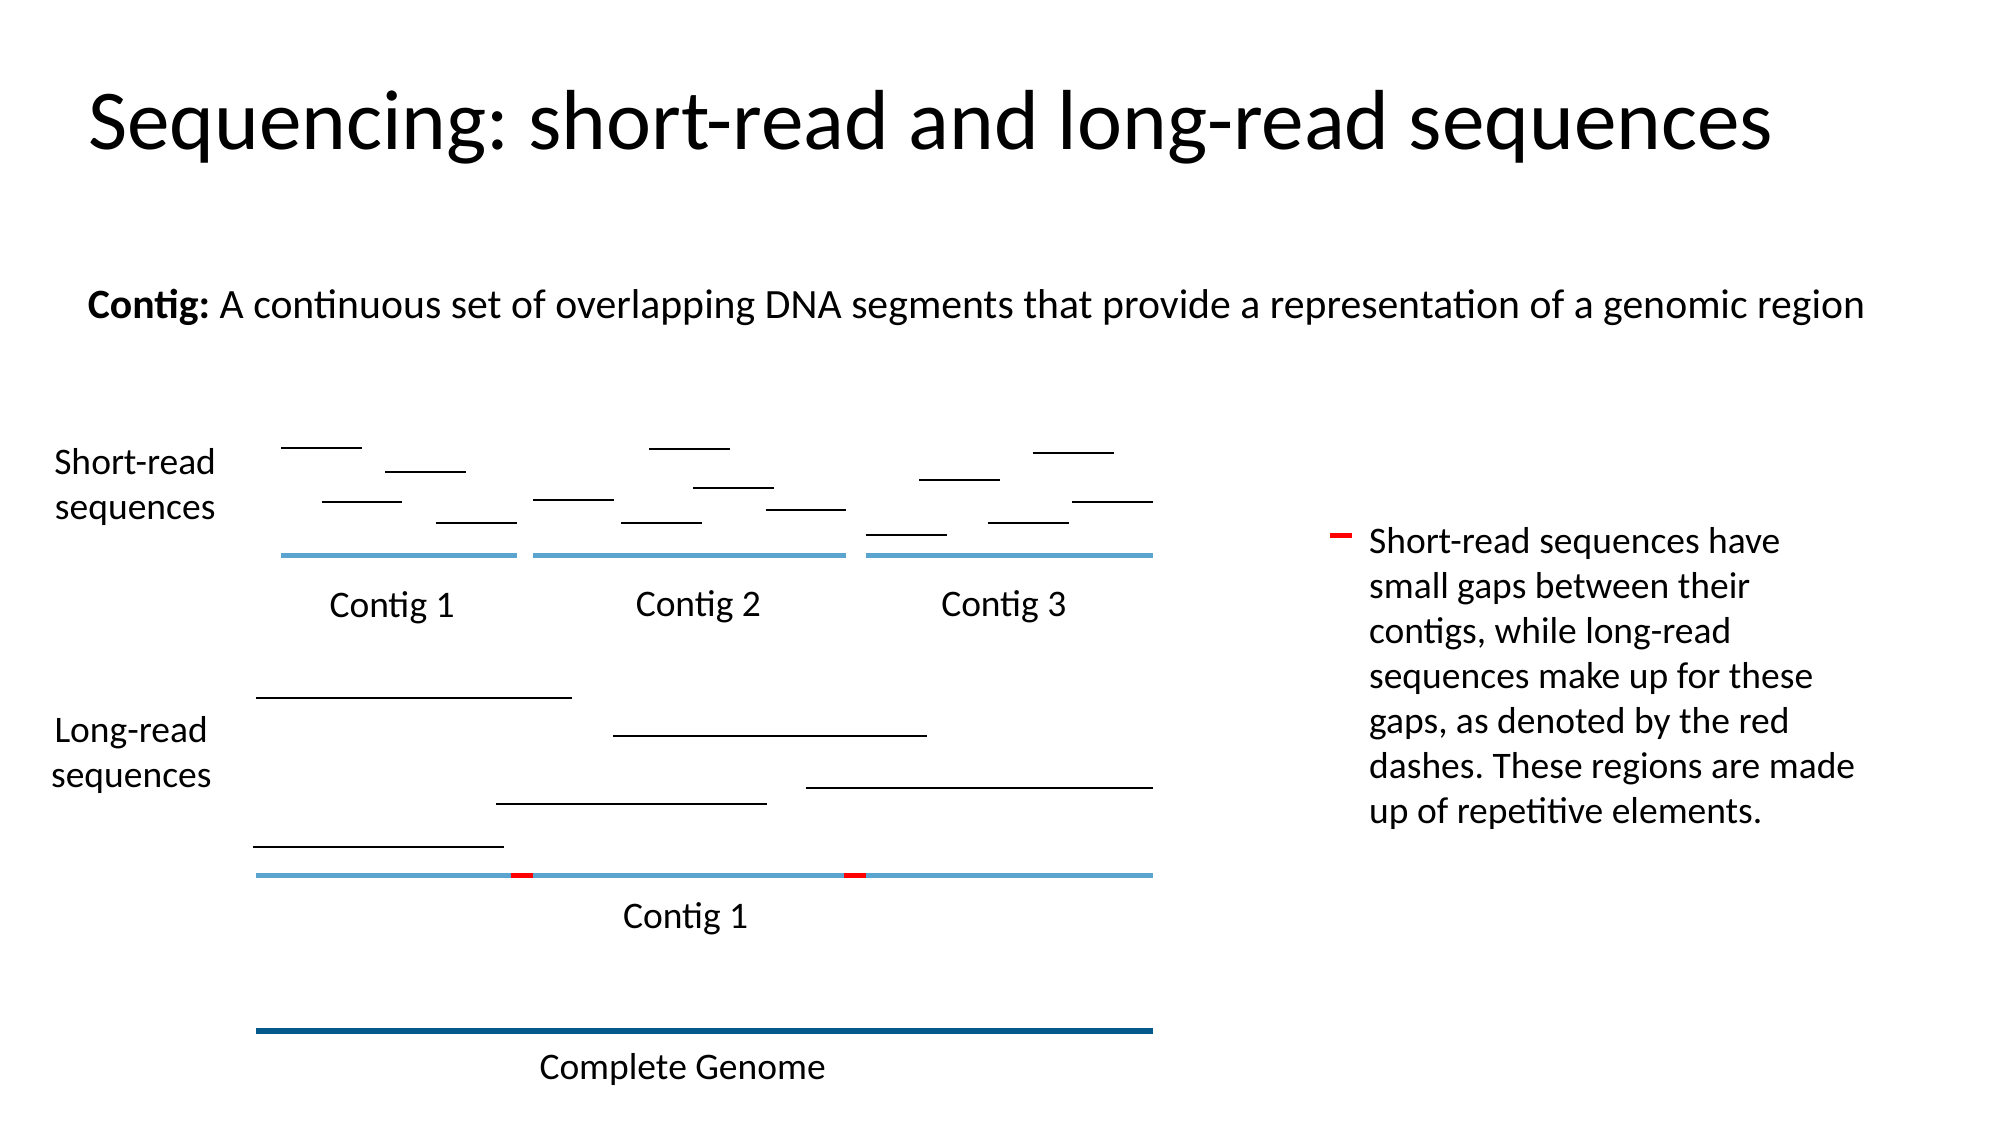

# Sequencing: short-read and long-read sequences
Contig: A continuous set of overlapping DNA segments that provide a representation of a genomic region
Short-read sequences
Short-read sequences have small gaps between their contigs, while long-read sequences make up for these gaps, as denoted by the red dashes. These regions are made up of repetitive elements.
Contig 3
Contig 2
Contig 1
Long-read sequences
Contig 1
Complete Genome